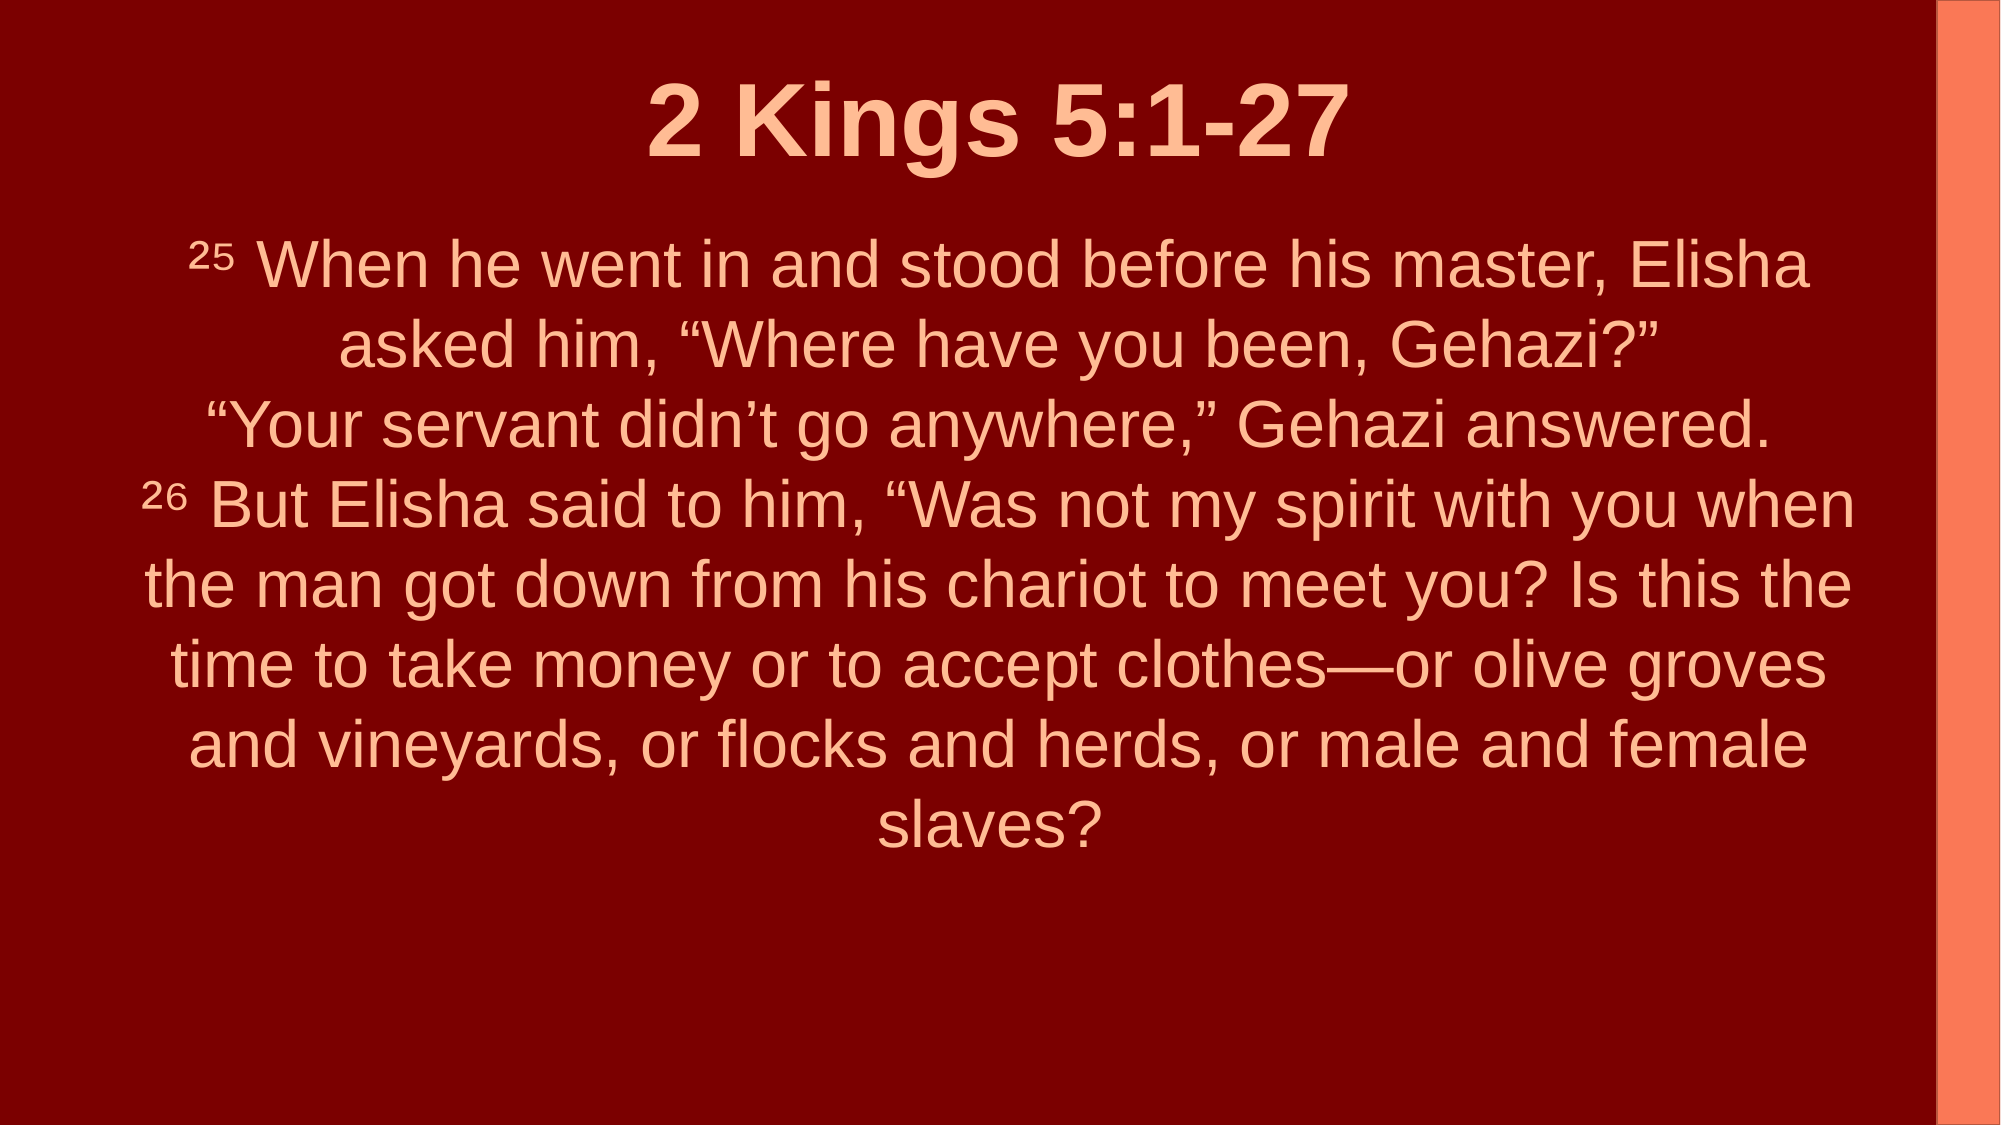

2 Kings 5:1-27
²⁵ When he went in and stood before his master, Elisha asked him, “Where have you been, Gehazi?”
“Your servant didn’t go anywhere,” Gehazi answered.
²⁶ But Elisha said to him, “Was not my spirit with you when the man got down from his chariot to meet you? Is this the time to take money or to accept clothes—or olive groves and vineyards, or flocks and herds, or male and female slaves?